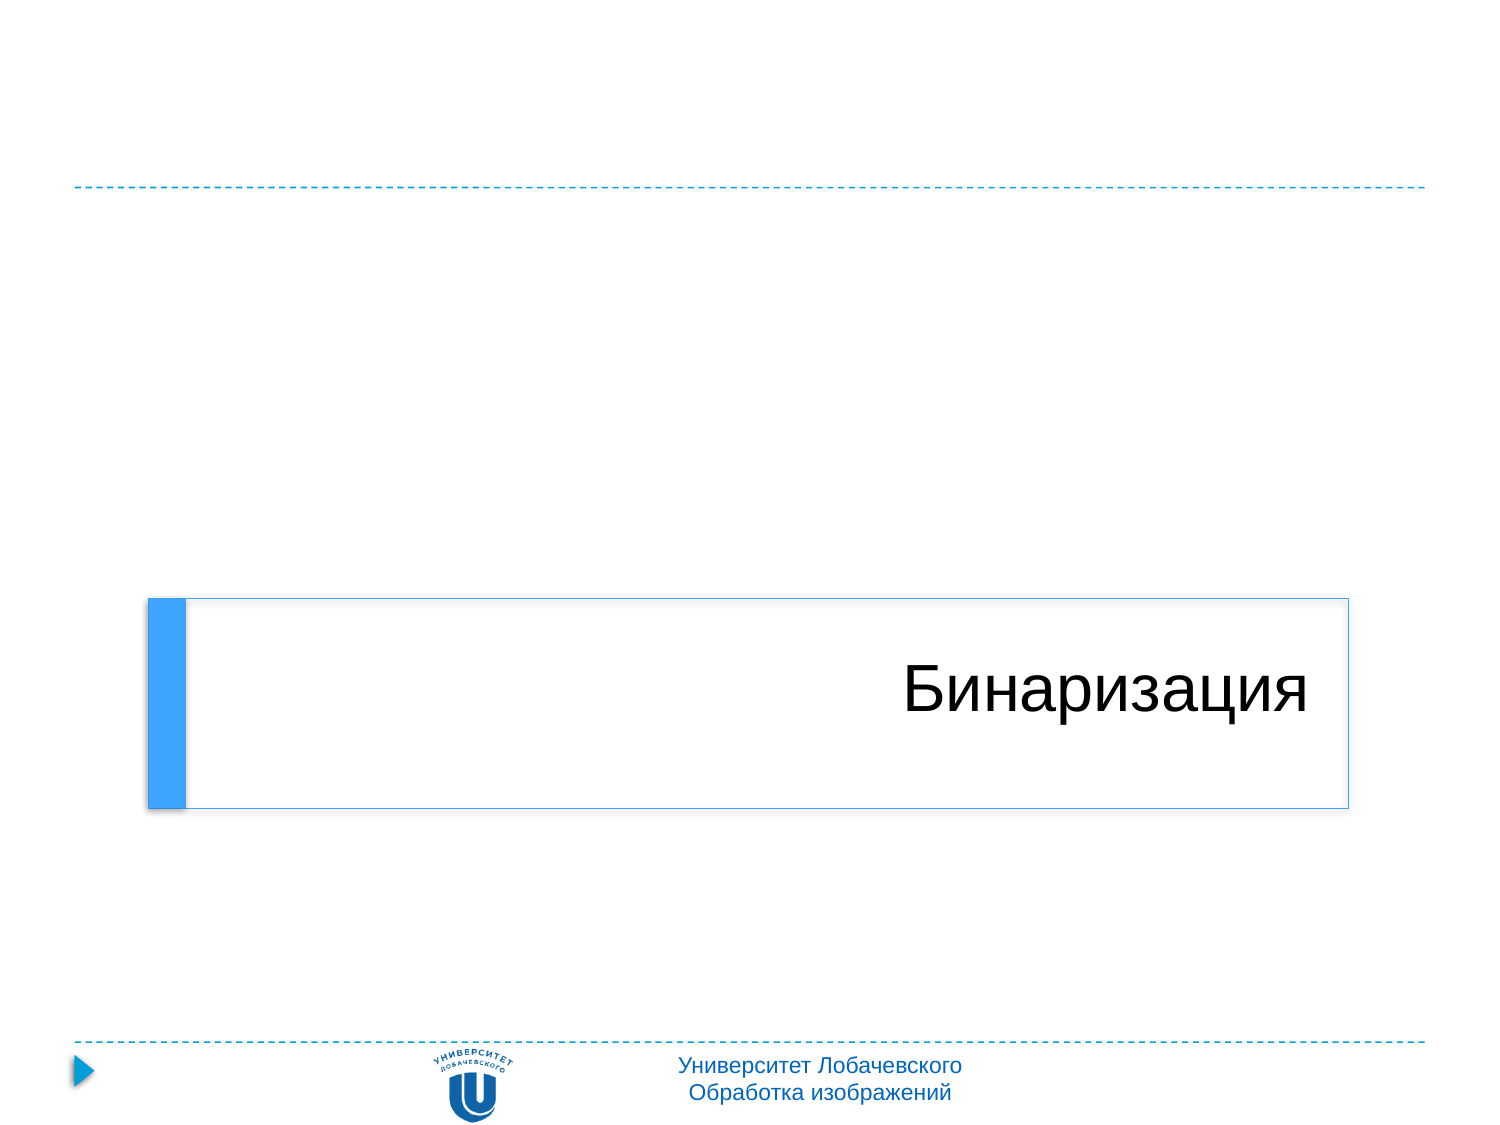

# Бинаризация
136
Университет Лобачевского
Обработка изображений